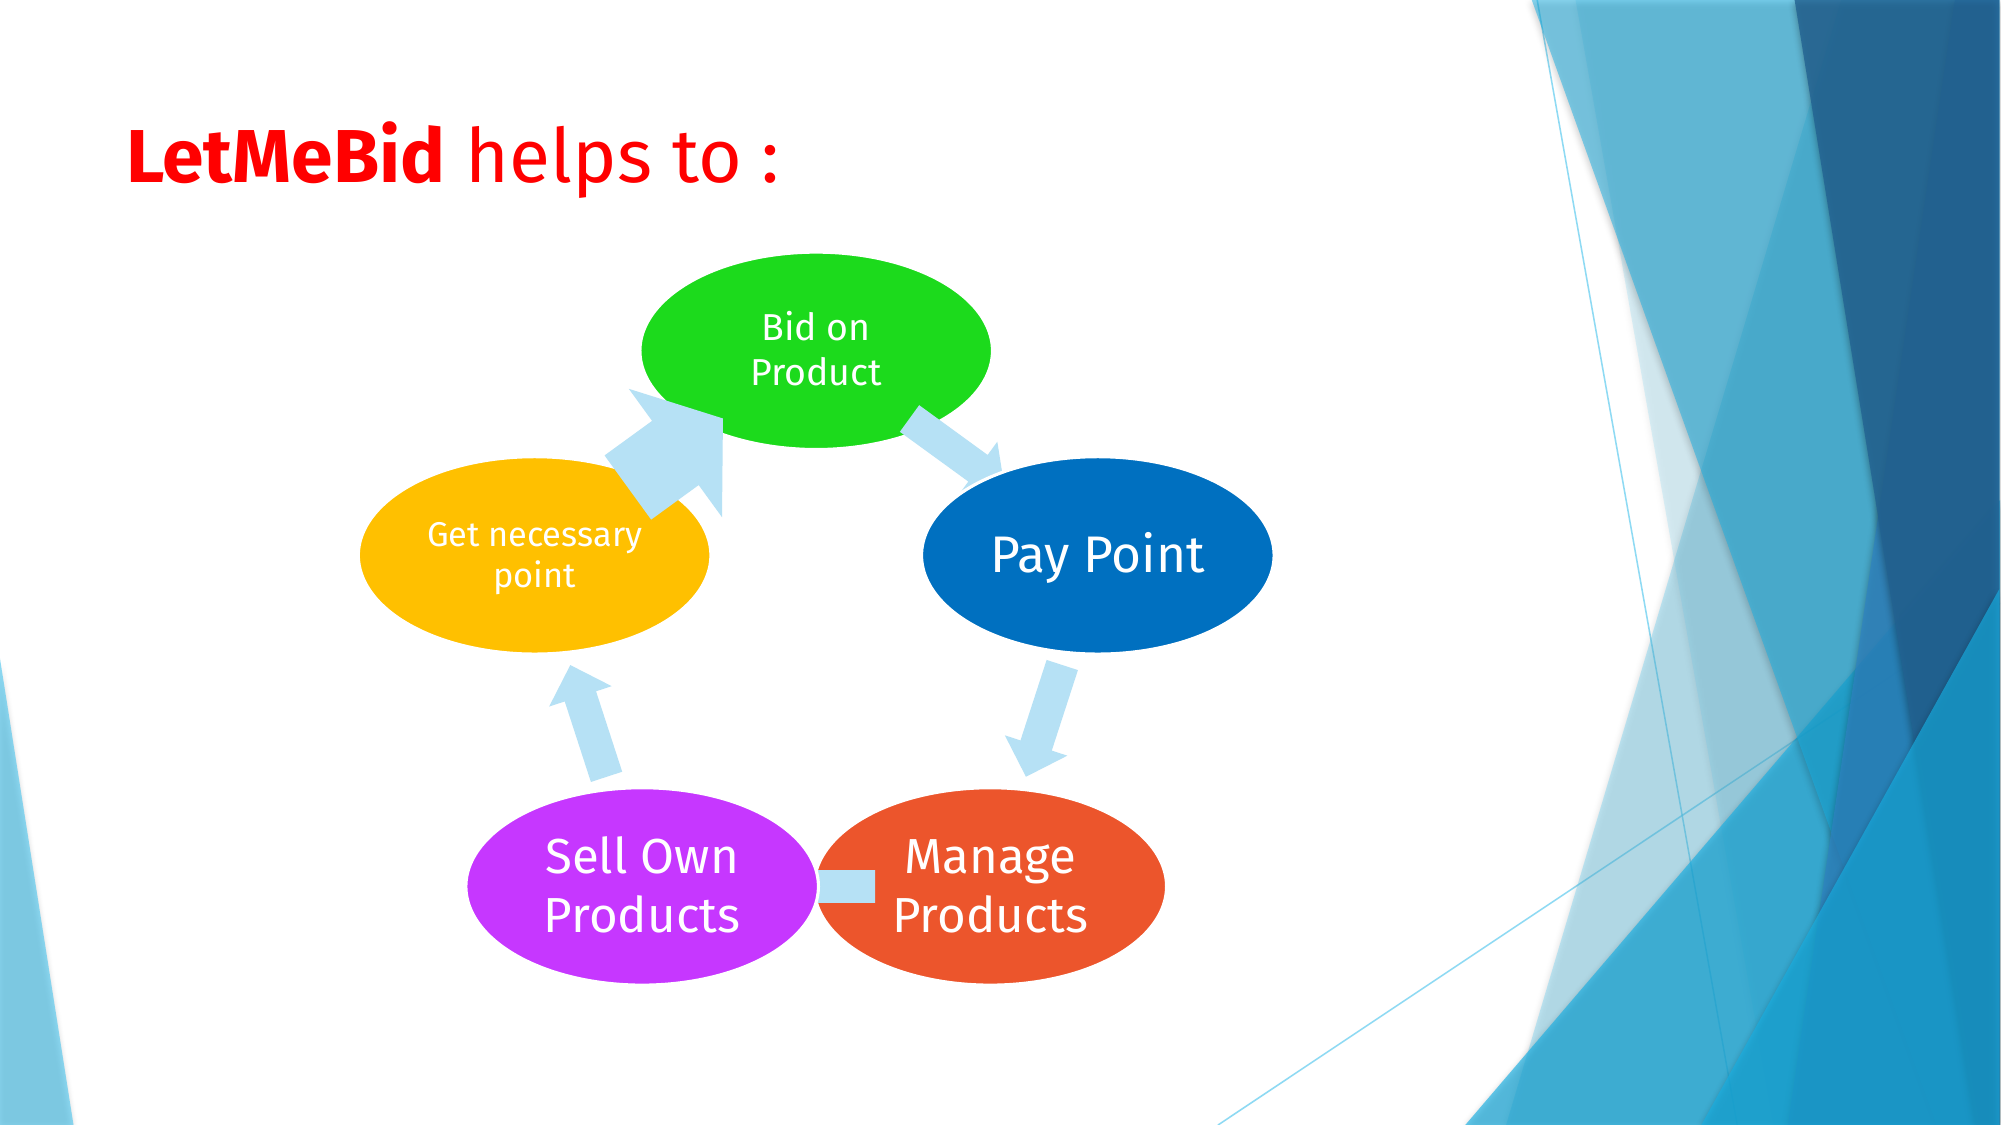

# LetMeBid helps to :
Bid on Product
Pay Point
Manage Products
Sell Own Products
Get necessary point